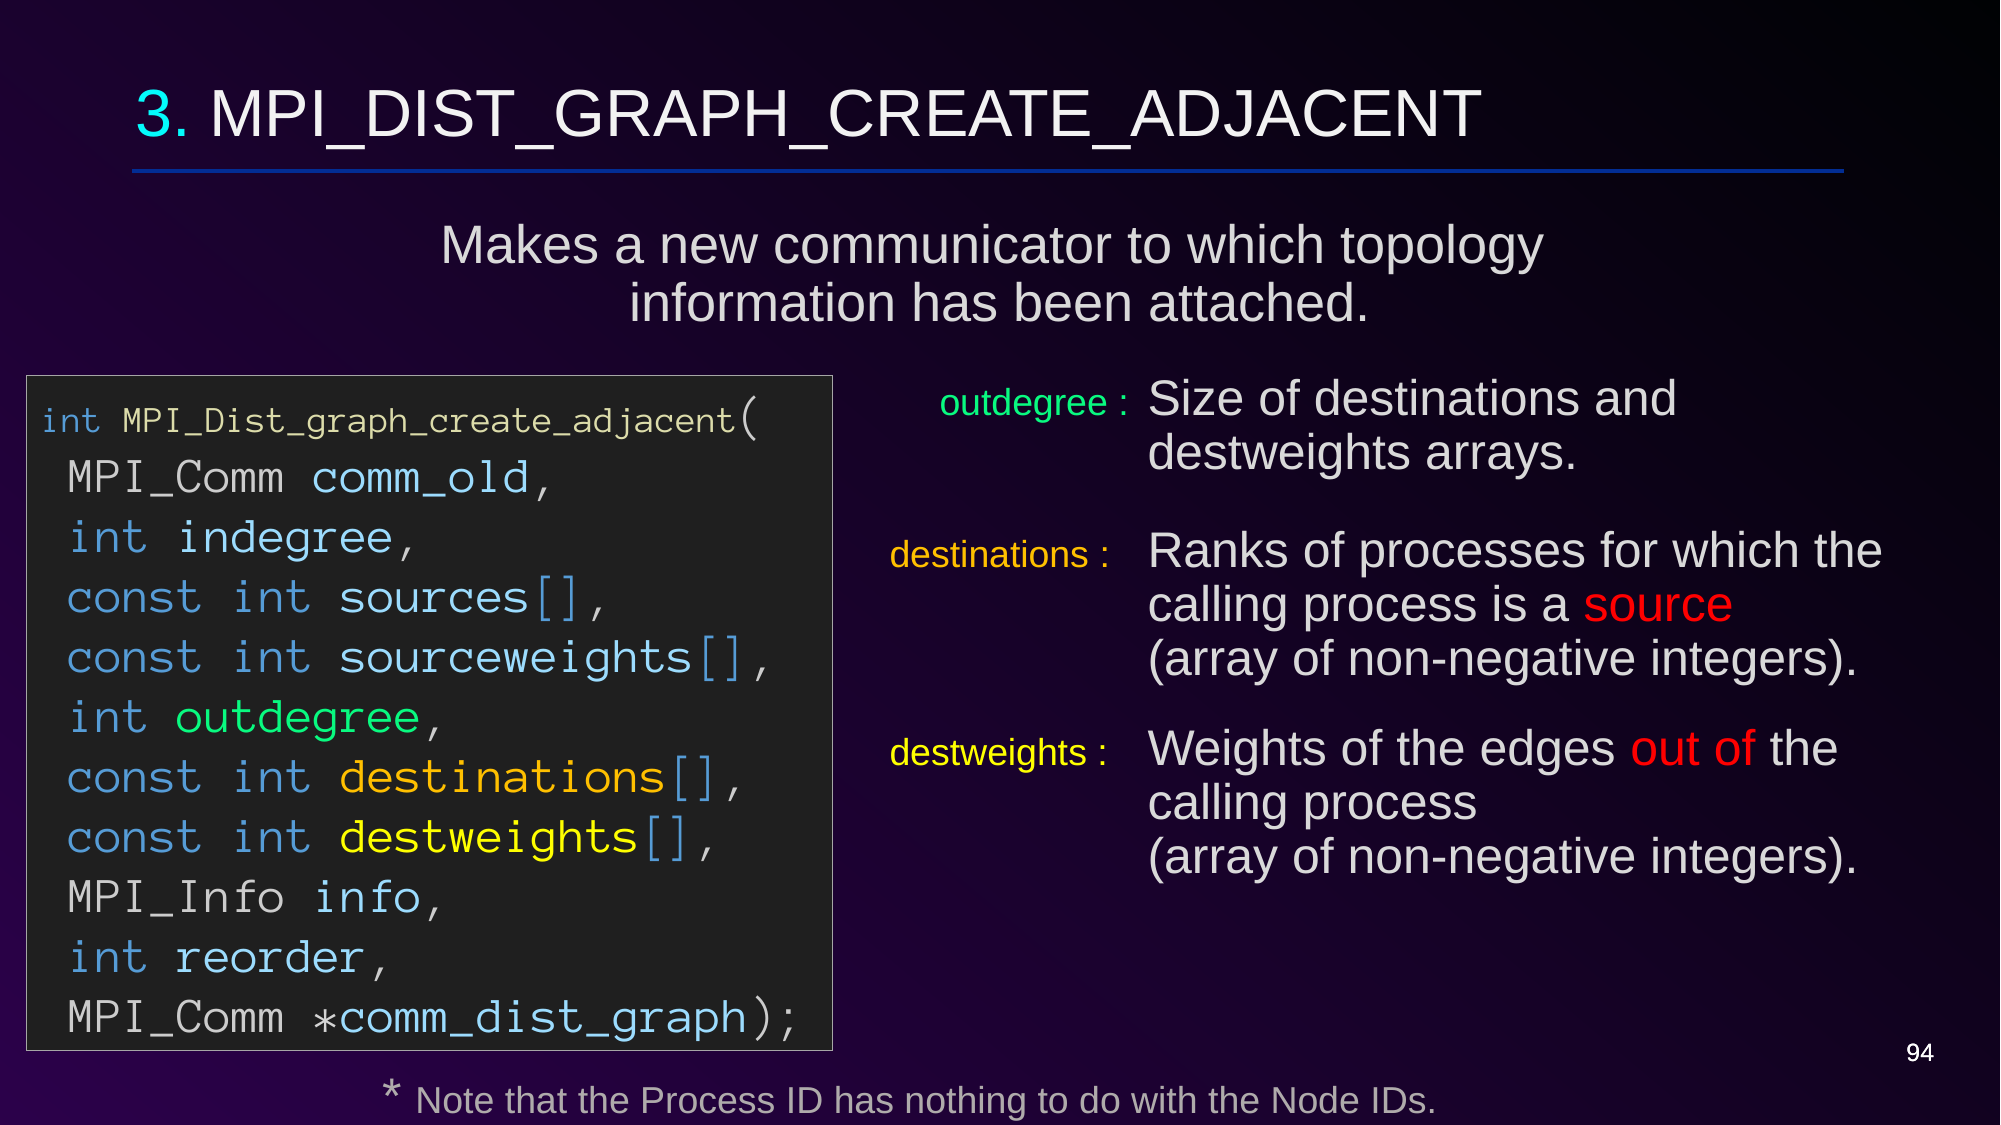

# 3. MPI_Dist_graph_create_adjacent

Makes a new communicator to which topology
information has been attached.
        outdegree : 	Size of destinations and
 		destweights arrays.
   destinations :	Ranks of processes for which the
 		calling process is a source
 		(array of non-negative integers).
    destweights :	Weights of the edges out of the
 		calling process
		(array of non-negative integers).
int MPI_Dist_graph_create_adjacent(
 MPI_Comm comm_old,
 int indegree,
 const int sources[],
 const int sourceweights[],
 int outdegree,
 const int destinations[],
 const int destweights[],
 MPI_Info info,
 int reorder,
 MPI_Comm *comm_dist_graph);
94
94
* Note that the Process ID has nothing to do with the Node IDs.